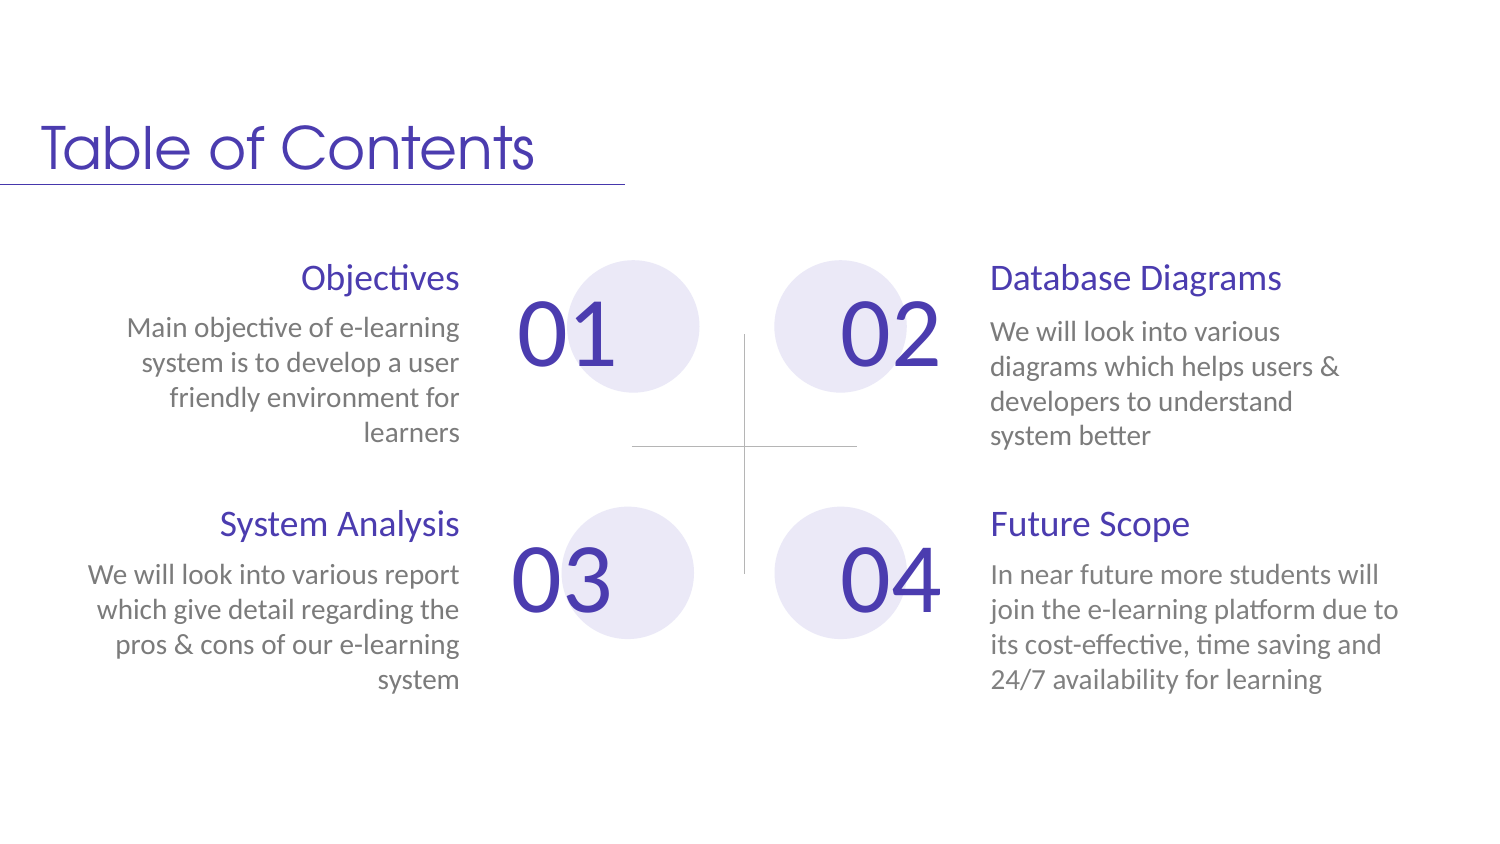

Table of Contents
# Objectives
Database Diagrams

01
02
Main objective of e-learning system is to develop a user friendly environment for learners
We will look into various diagrams which helps users & developers to understand system better

System Analysis
Future Scope

03
04
We will look into various report which give detail regarding the pros & cons of our e-learning system

In near future more students will join the e-learning platform due to its cost-effective, time saving and 24/7 availability for learning